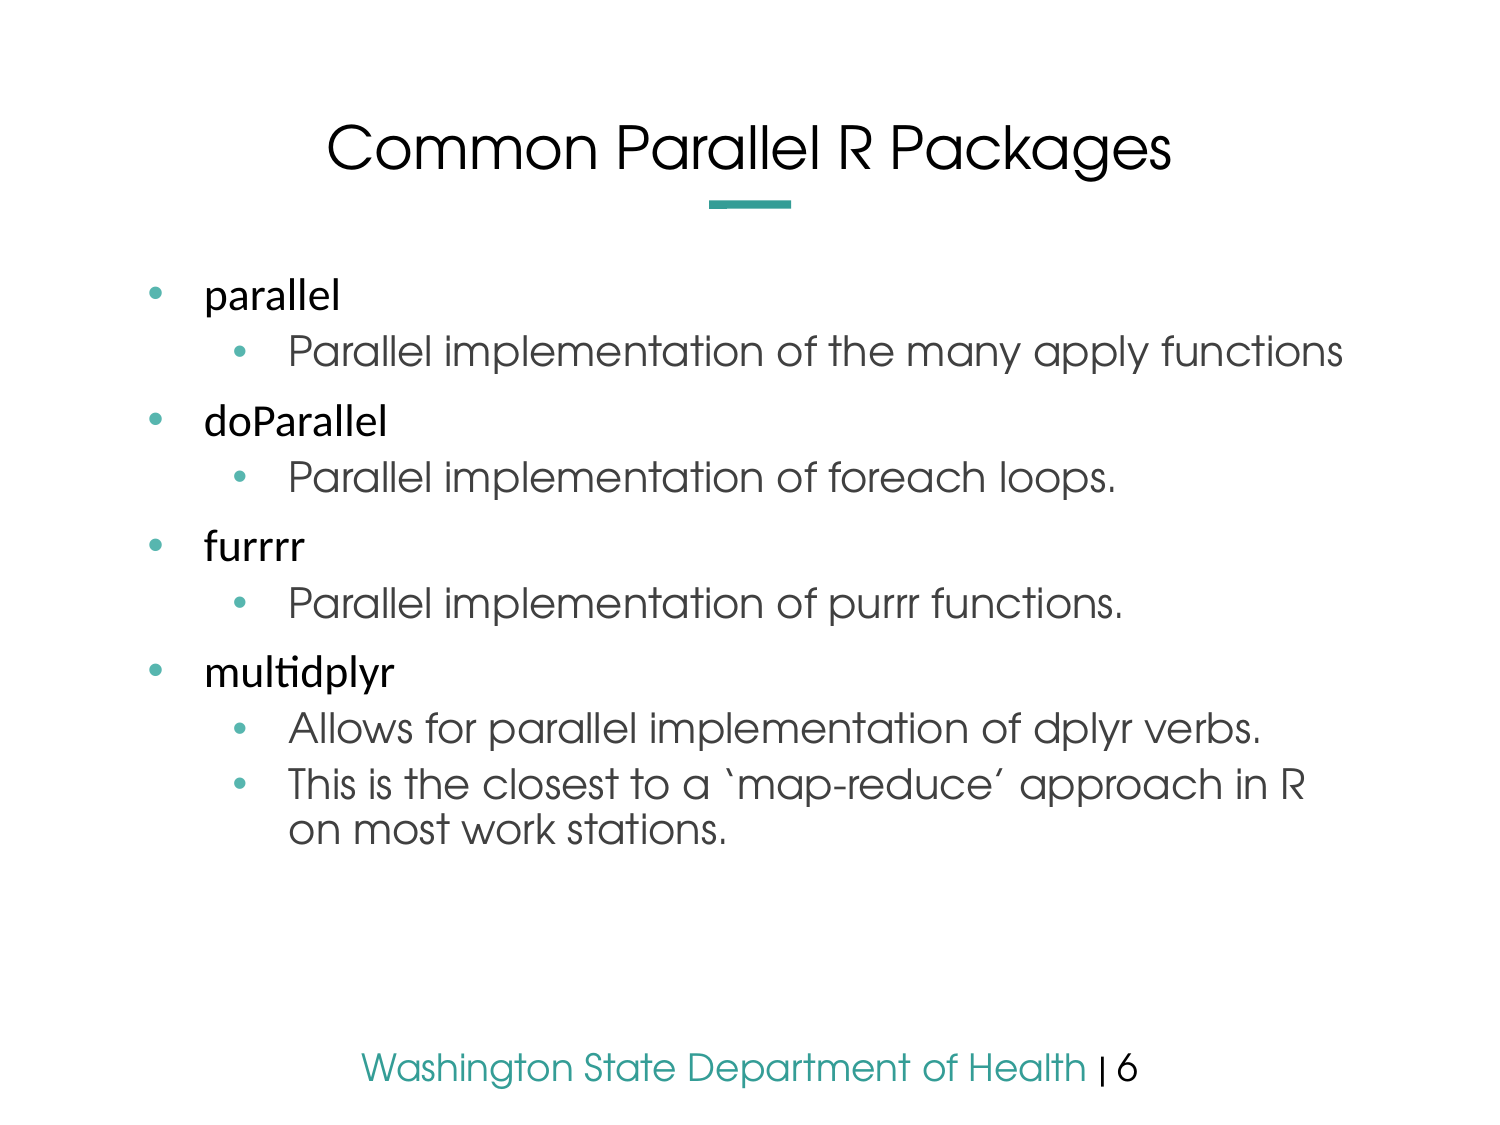

# Common Parallel R Packages
parallel
Parallel implementation of the many apply functions
doParallel
Parallel implementation of foreach loops.
furrrr
Parallel implementation of purrr functions.
multidplyr
Allows for parallel implementation of dplyr verbs.
This is the closest to a ‘map-reduce’ approach in R on most work stations.